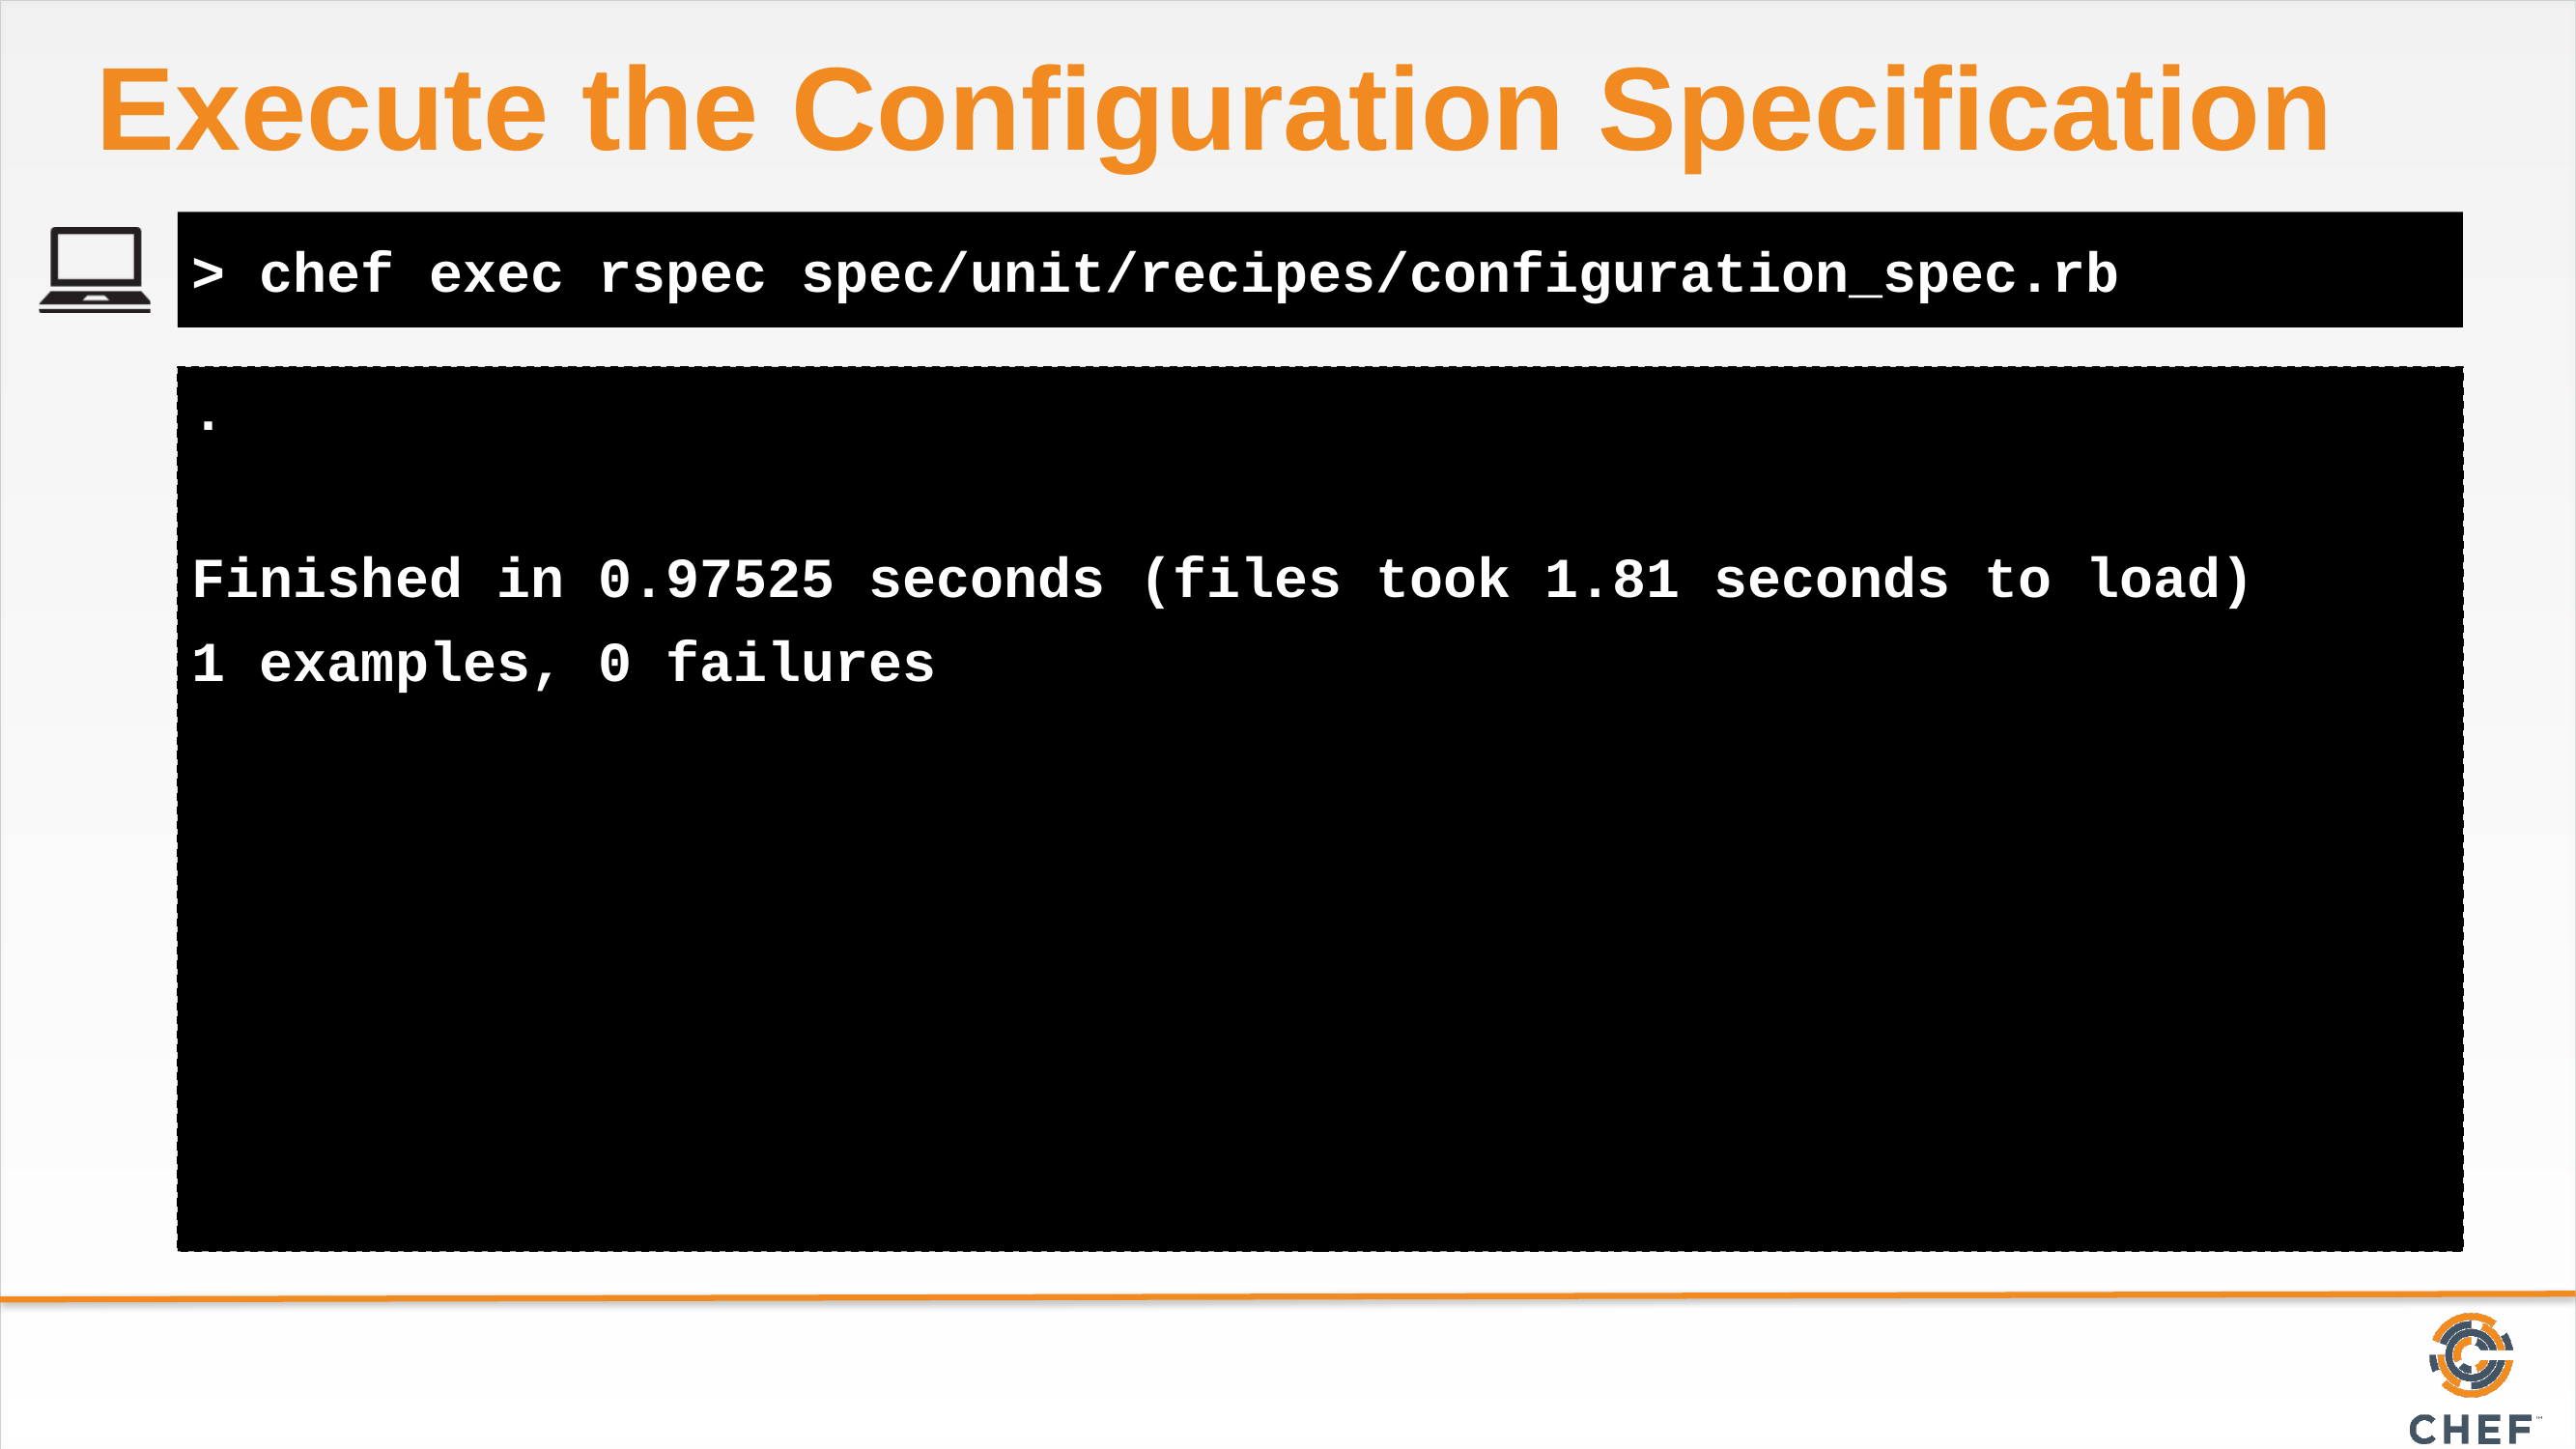

# Execute the Configuration Specification
> chef exec rspec spec/unit/recipes/configuration_spec.rb
.

Finished in 0.97525 seconds (files took 1.81 seconds to load)
1 examples, 0 failures